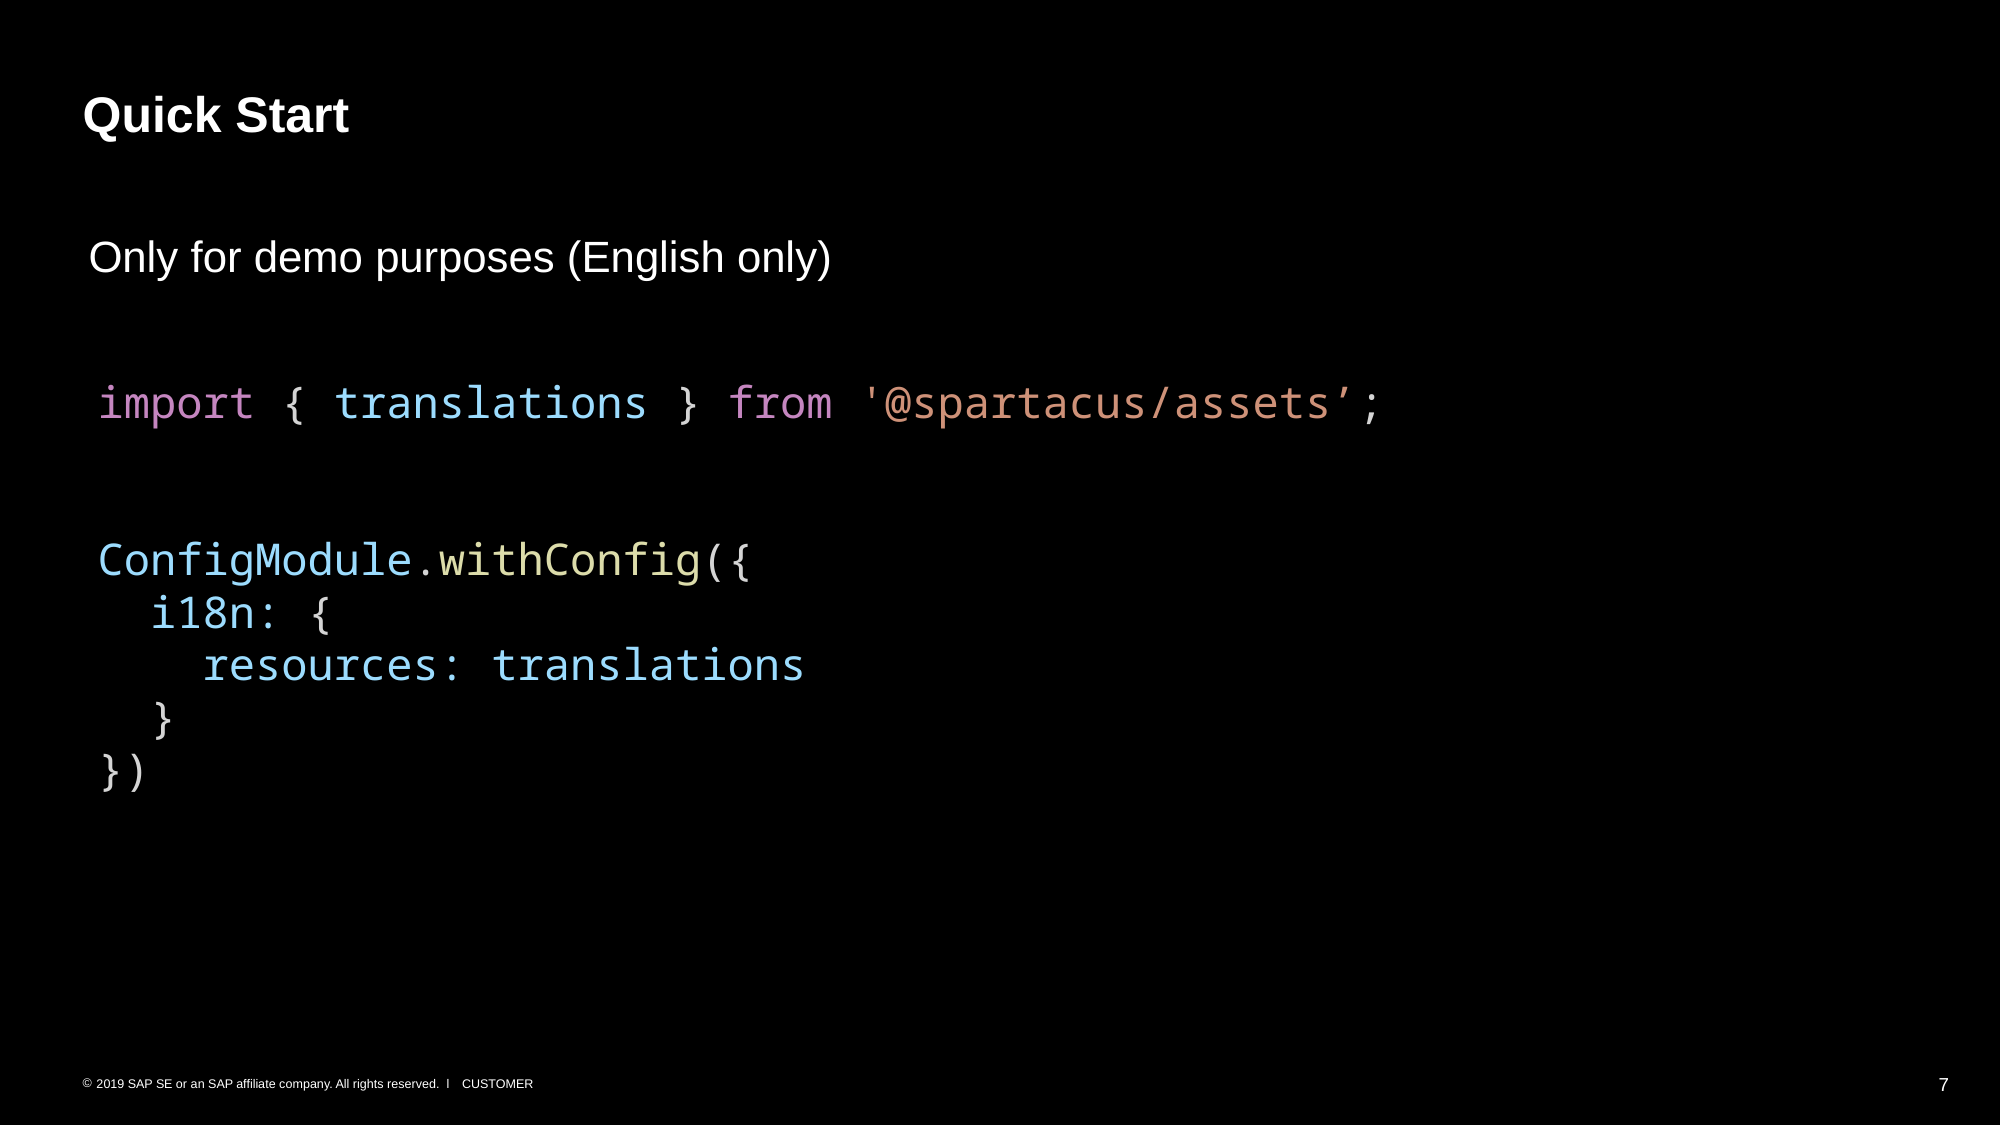

# Quick Start
Only for demo purposes (English only)
import { translations } from '@spartacus/assets’;

ConfigModule.withConfig({
  i18n: {
    resources: translations
  }
})